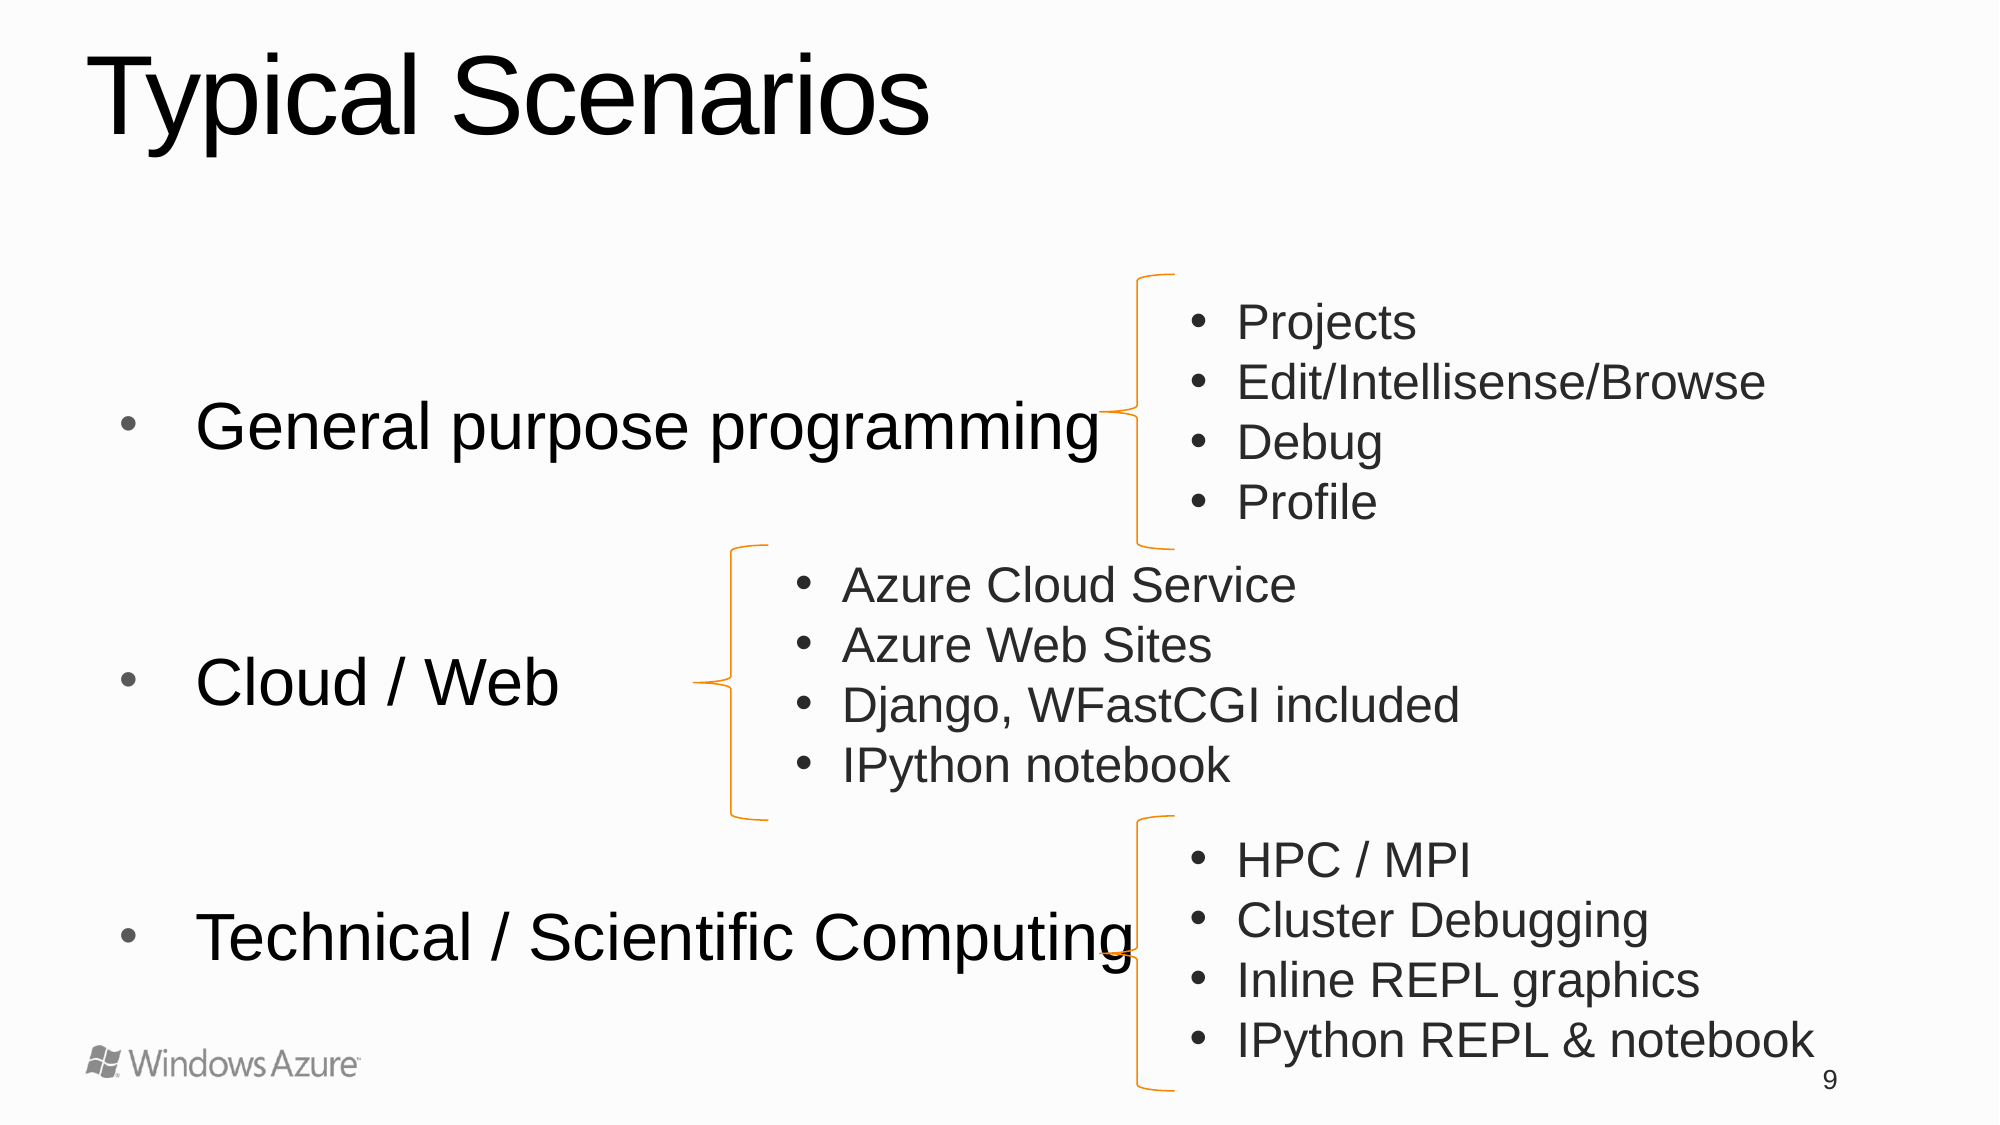

# Typical Scenarios

General purpose programming

Cloud / Web

Technical / Scientific Computing

Projects
Edit/Intellisense/Browse
Debug
Profile

Azure Cloud Service
Azure Web Sites
Django, WFastCGI included
IPython notebook

HPC / MPI
Cluster Debugging
Inline REPL graphics
IPython REPL & notebook

9